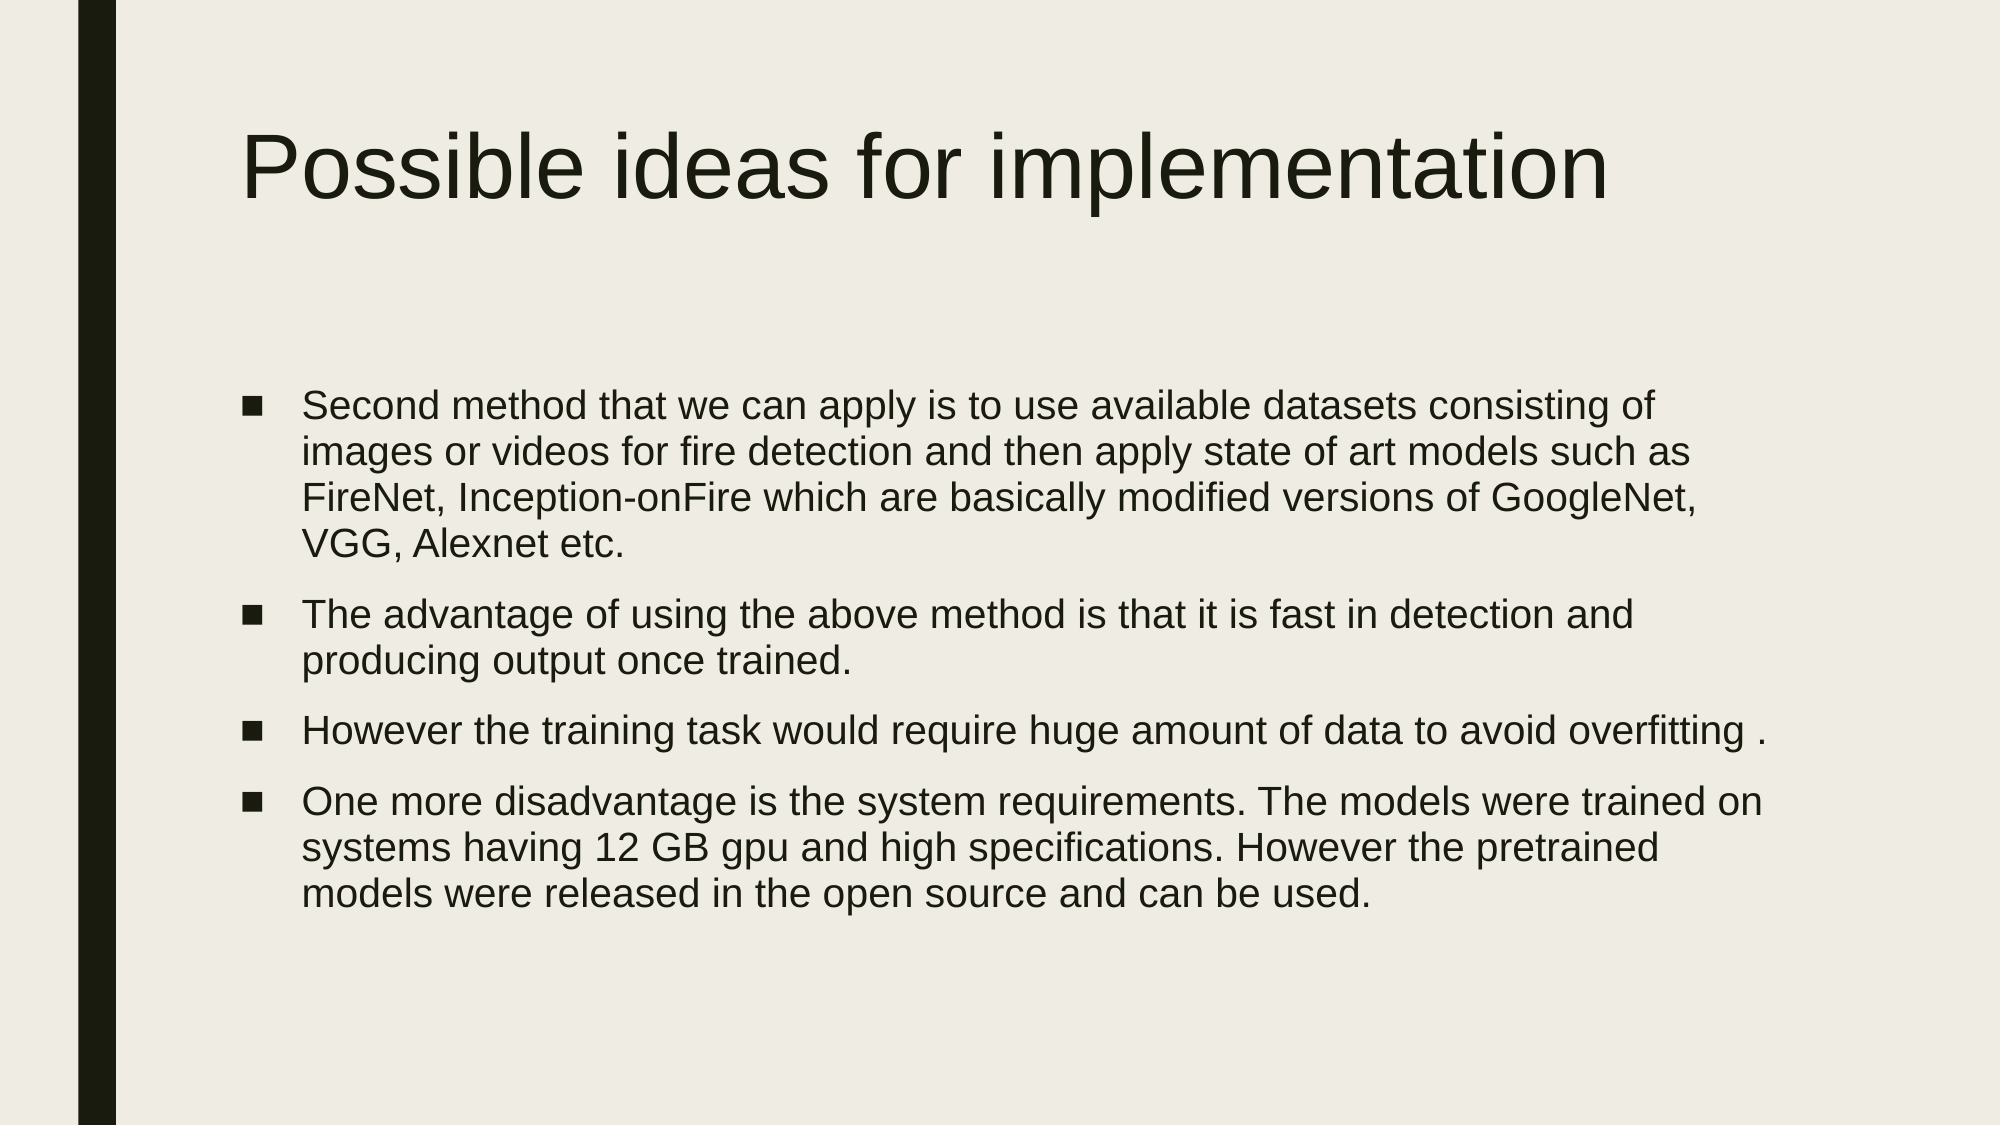

# Possible ideas for implementation
Second method that we can apply is to use available datasets consisting of images or videos for fire detection and then apply state of art models such as FireNet, Inception-onFire which are basically modified versions of GoogleNet, VGG, Alexnet etc.
The advantage of using the above method is that it is fast in detection and producing output once trained.
However the training task would require huge amount of data to avoid overfitting .
One more disadvantage is the system requirements. The models were trained on systems having 12 GB gpu and high specifications. However the pretrained models were released in the open source and can be used.